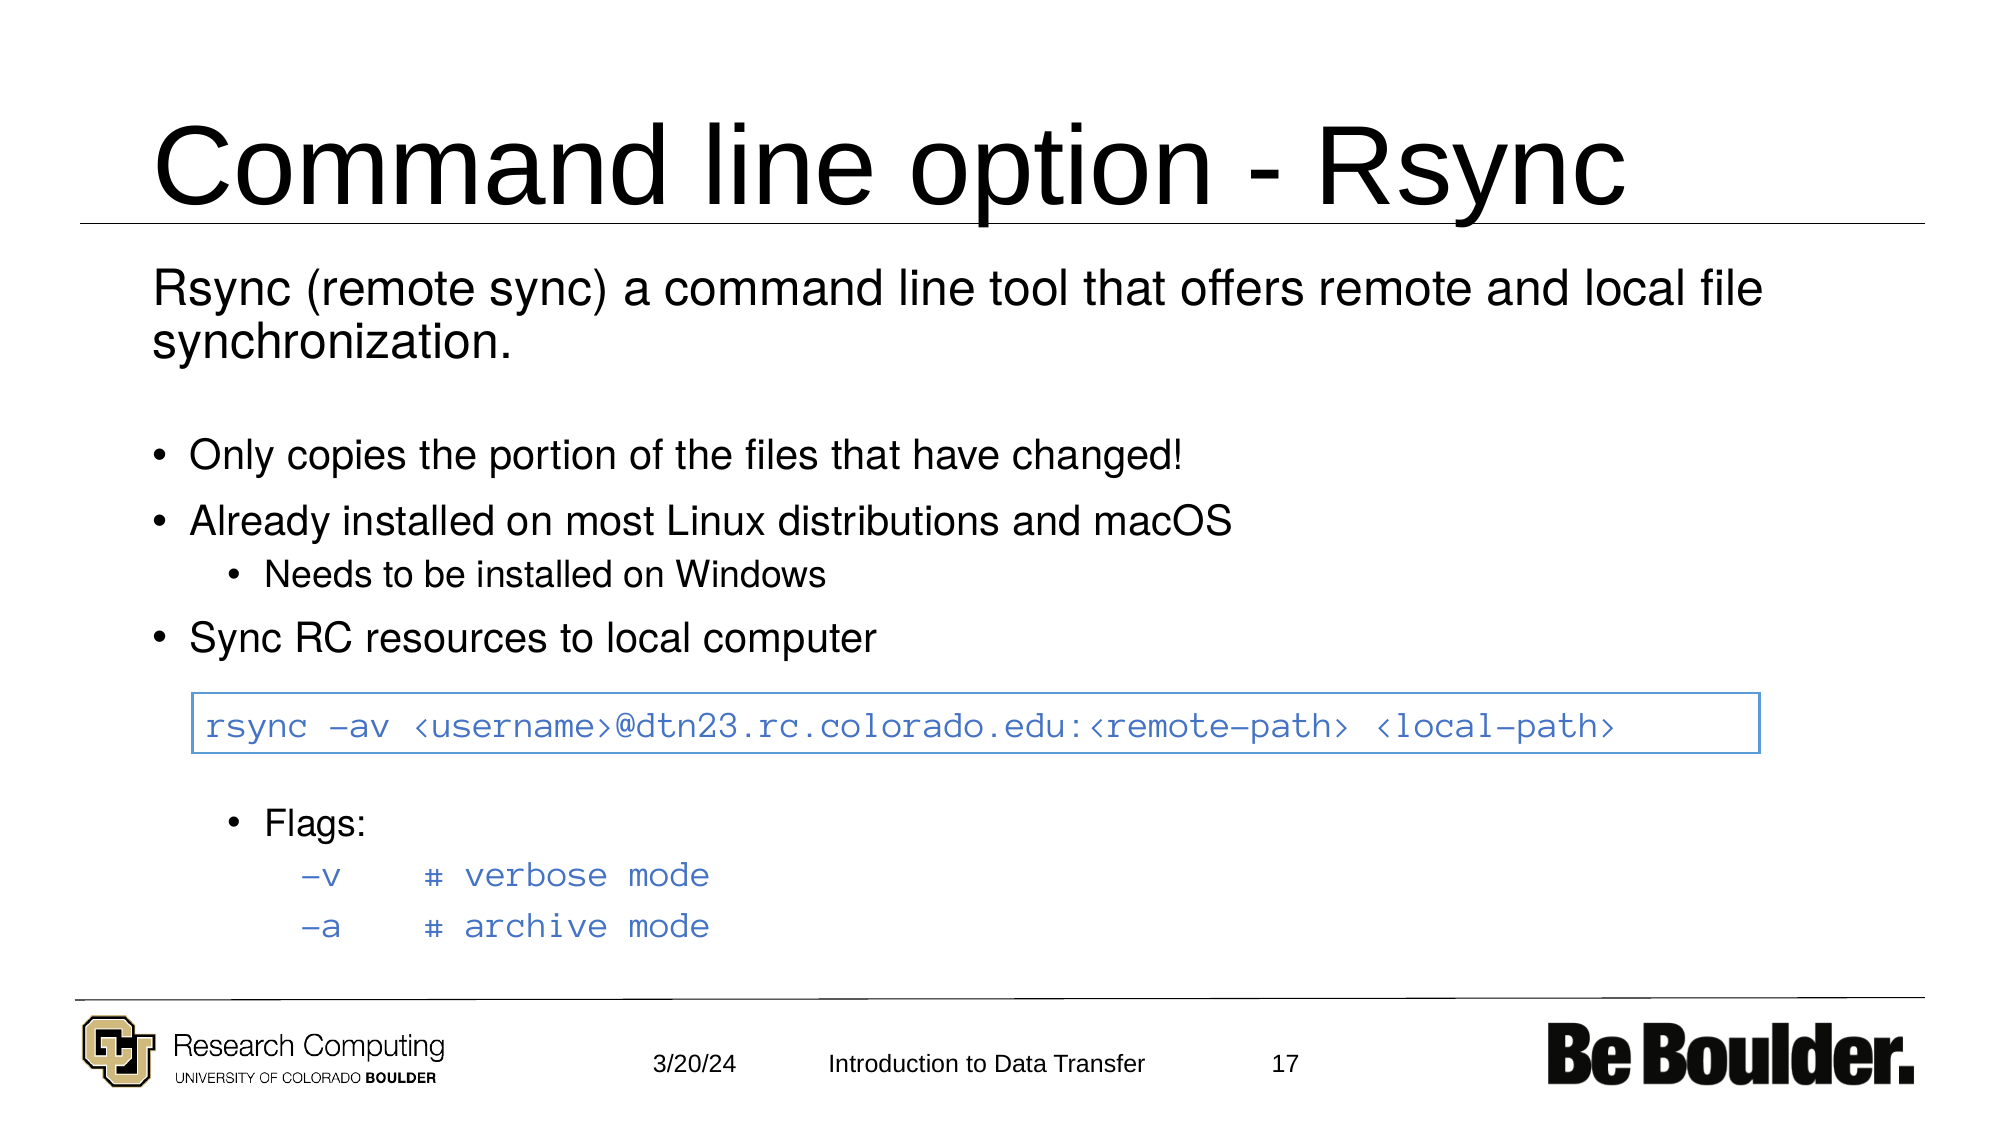

# Command line option - Rsync
Rsync (remote sync) a command line tool that offers remote and local file synchronization.

Only copies the portion of the files that have changed!
Already installed on most Linux distributions and macOS
Needs to be installed on Windows
Sync RC resources to local computer

Flags:
-v    # verbose mode
-a    # archive mode

rsync -av <username>@dtn23.rc.colorado.edu:<remote-path> <local-path>
3/20/24
17
Introduction to Data Transfer